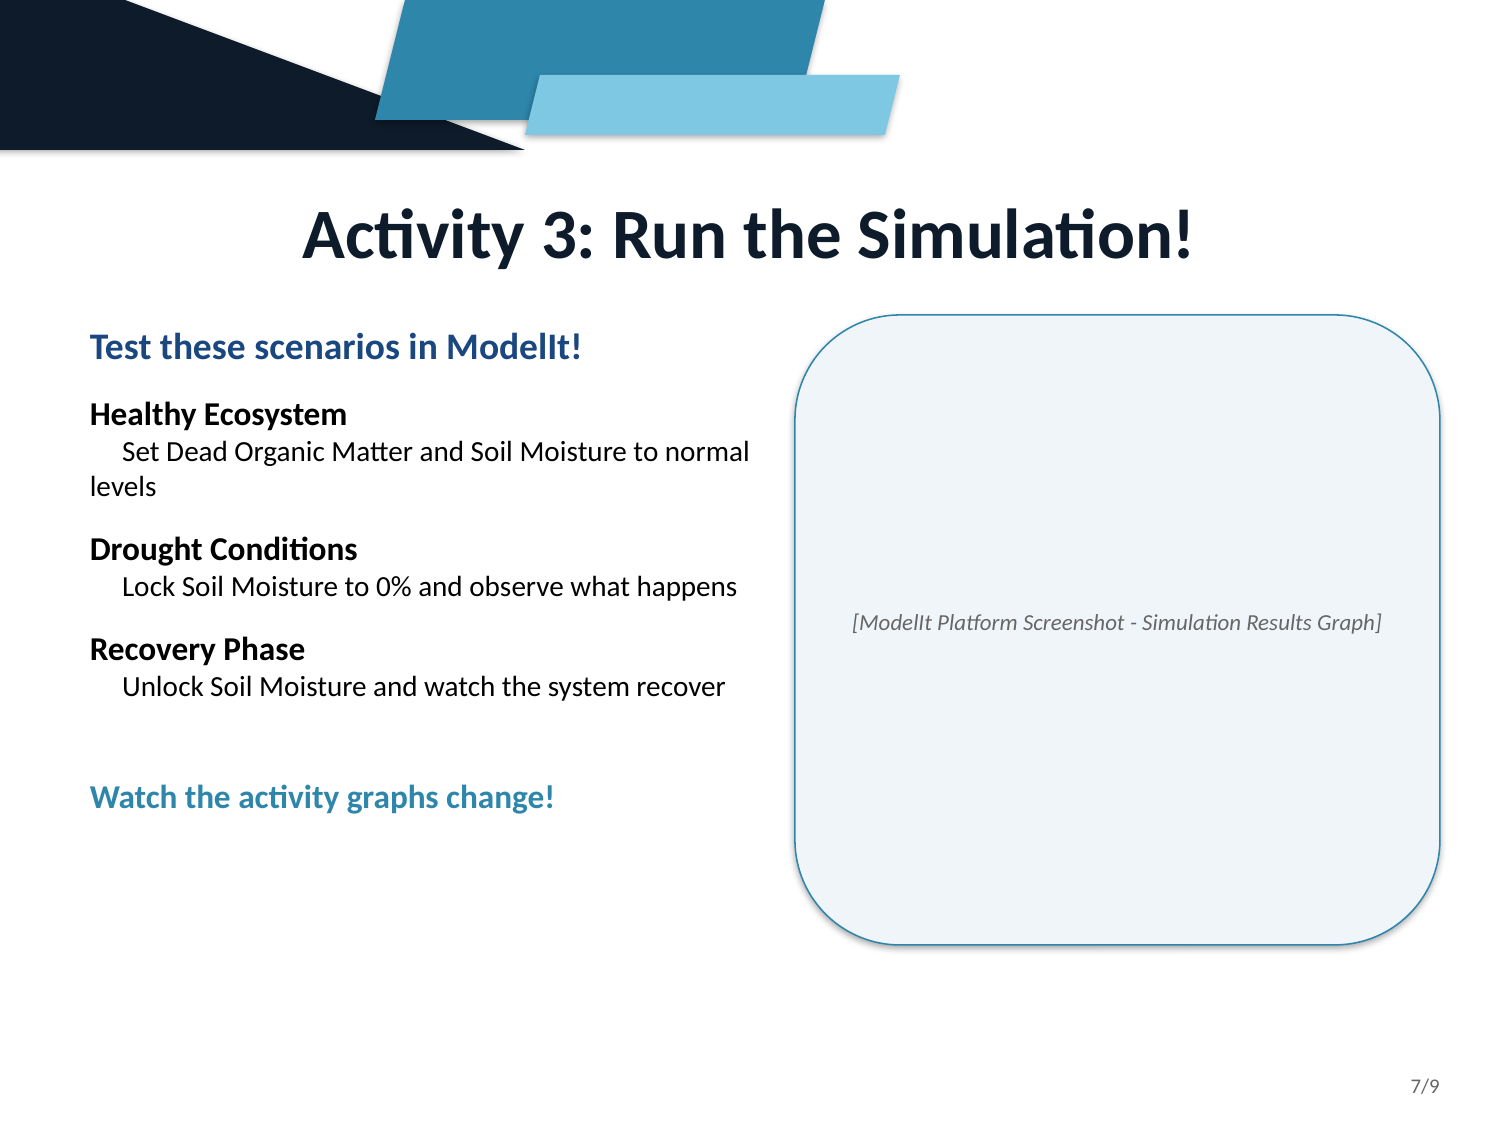

Activity 3: Run the Simulation!
Test these scenarios in ModelIt!
Healthy Ecosystem
     Set Dead Organic Matter and Soil Moisture to normal levels
Drought Conditions
     Lock Soil Moisture to 0% and observe what happens
Recovery Phase
     Unlock Soil Moisture and watch the system recover
Watch the activity graphs change!

[ModelIt Platform Screenshot - Simulation Results Graph]
7/9